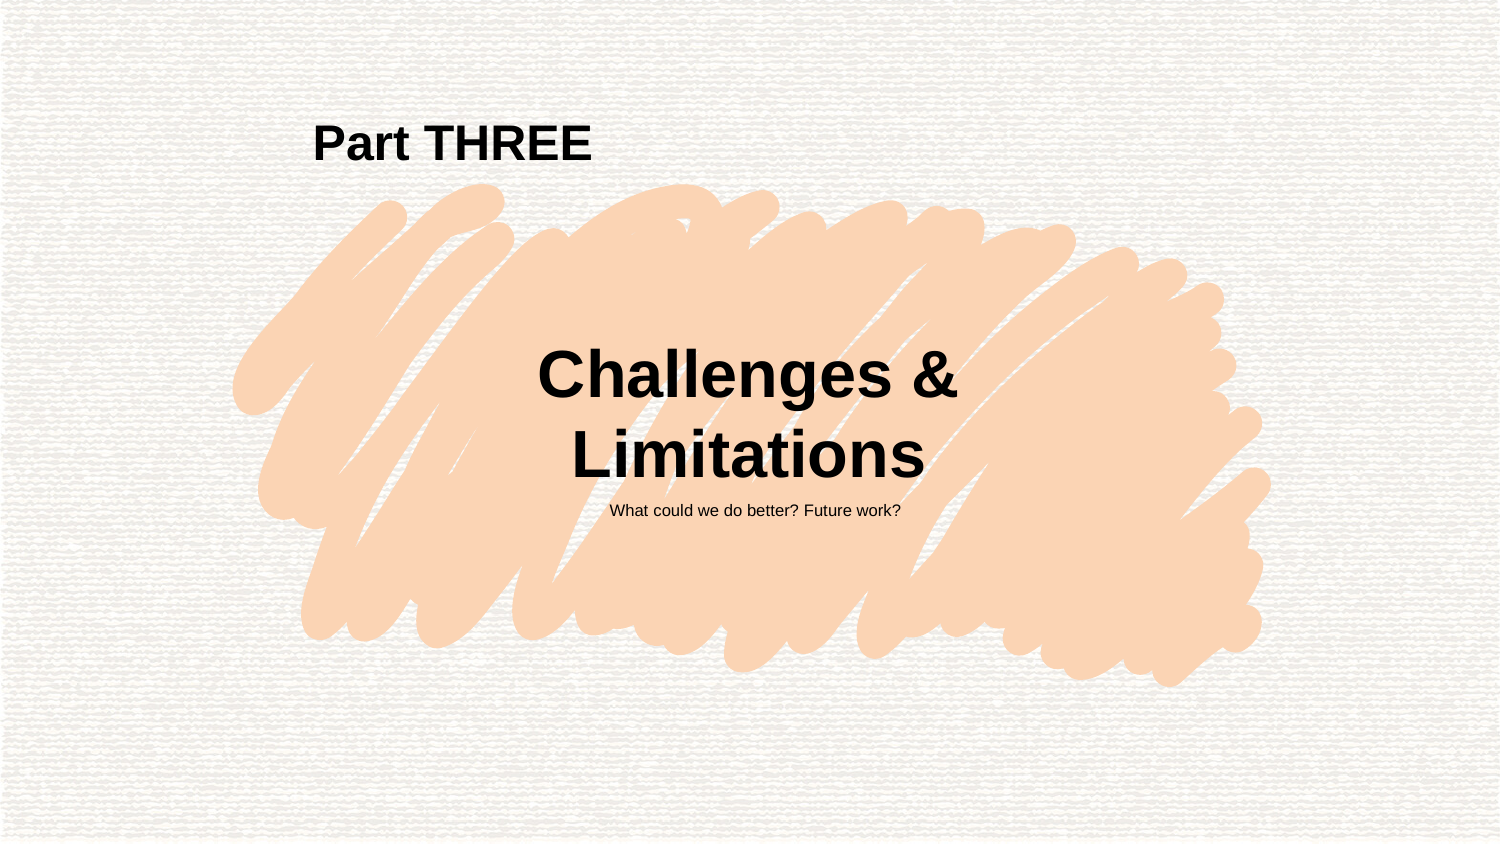

Part THREE

Challenges & Limitations

What could we do better? Future work?